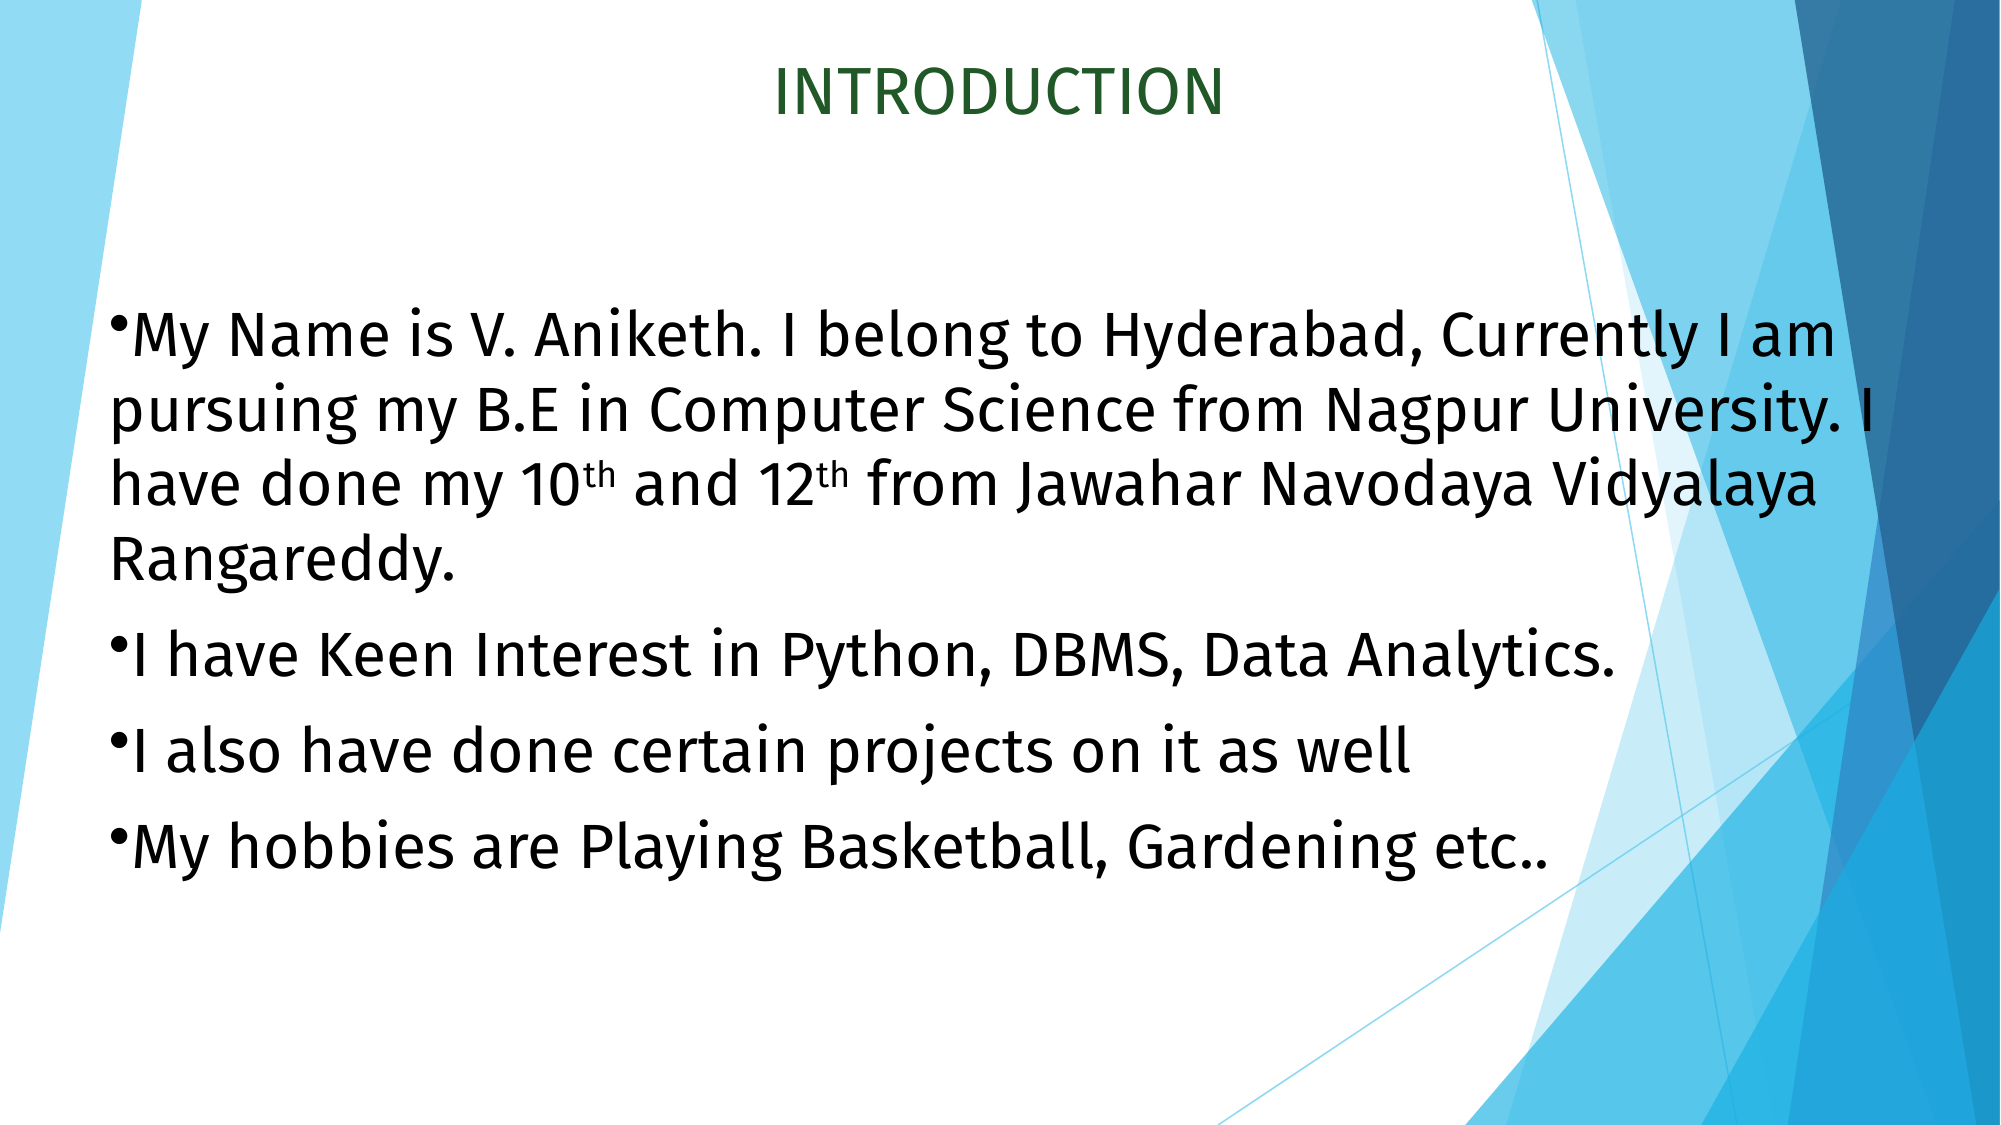

# INTRODUCTION
My Name is V. Aniketh. I belong to Hyderabad, Currently I am pursuing my B.E in Computer Science from Nagpur University. I have done my 10th and 12th from Jawahar Navodaya Vidyalaya Rangareddy.
I have Keen Interest in Python, DBMS, Data Analytics.
I also have done certain projects on it as well
My hobbies are Playing Basketball, Gardening etc..